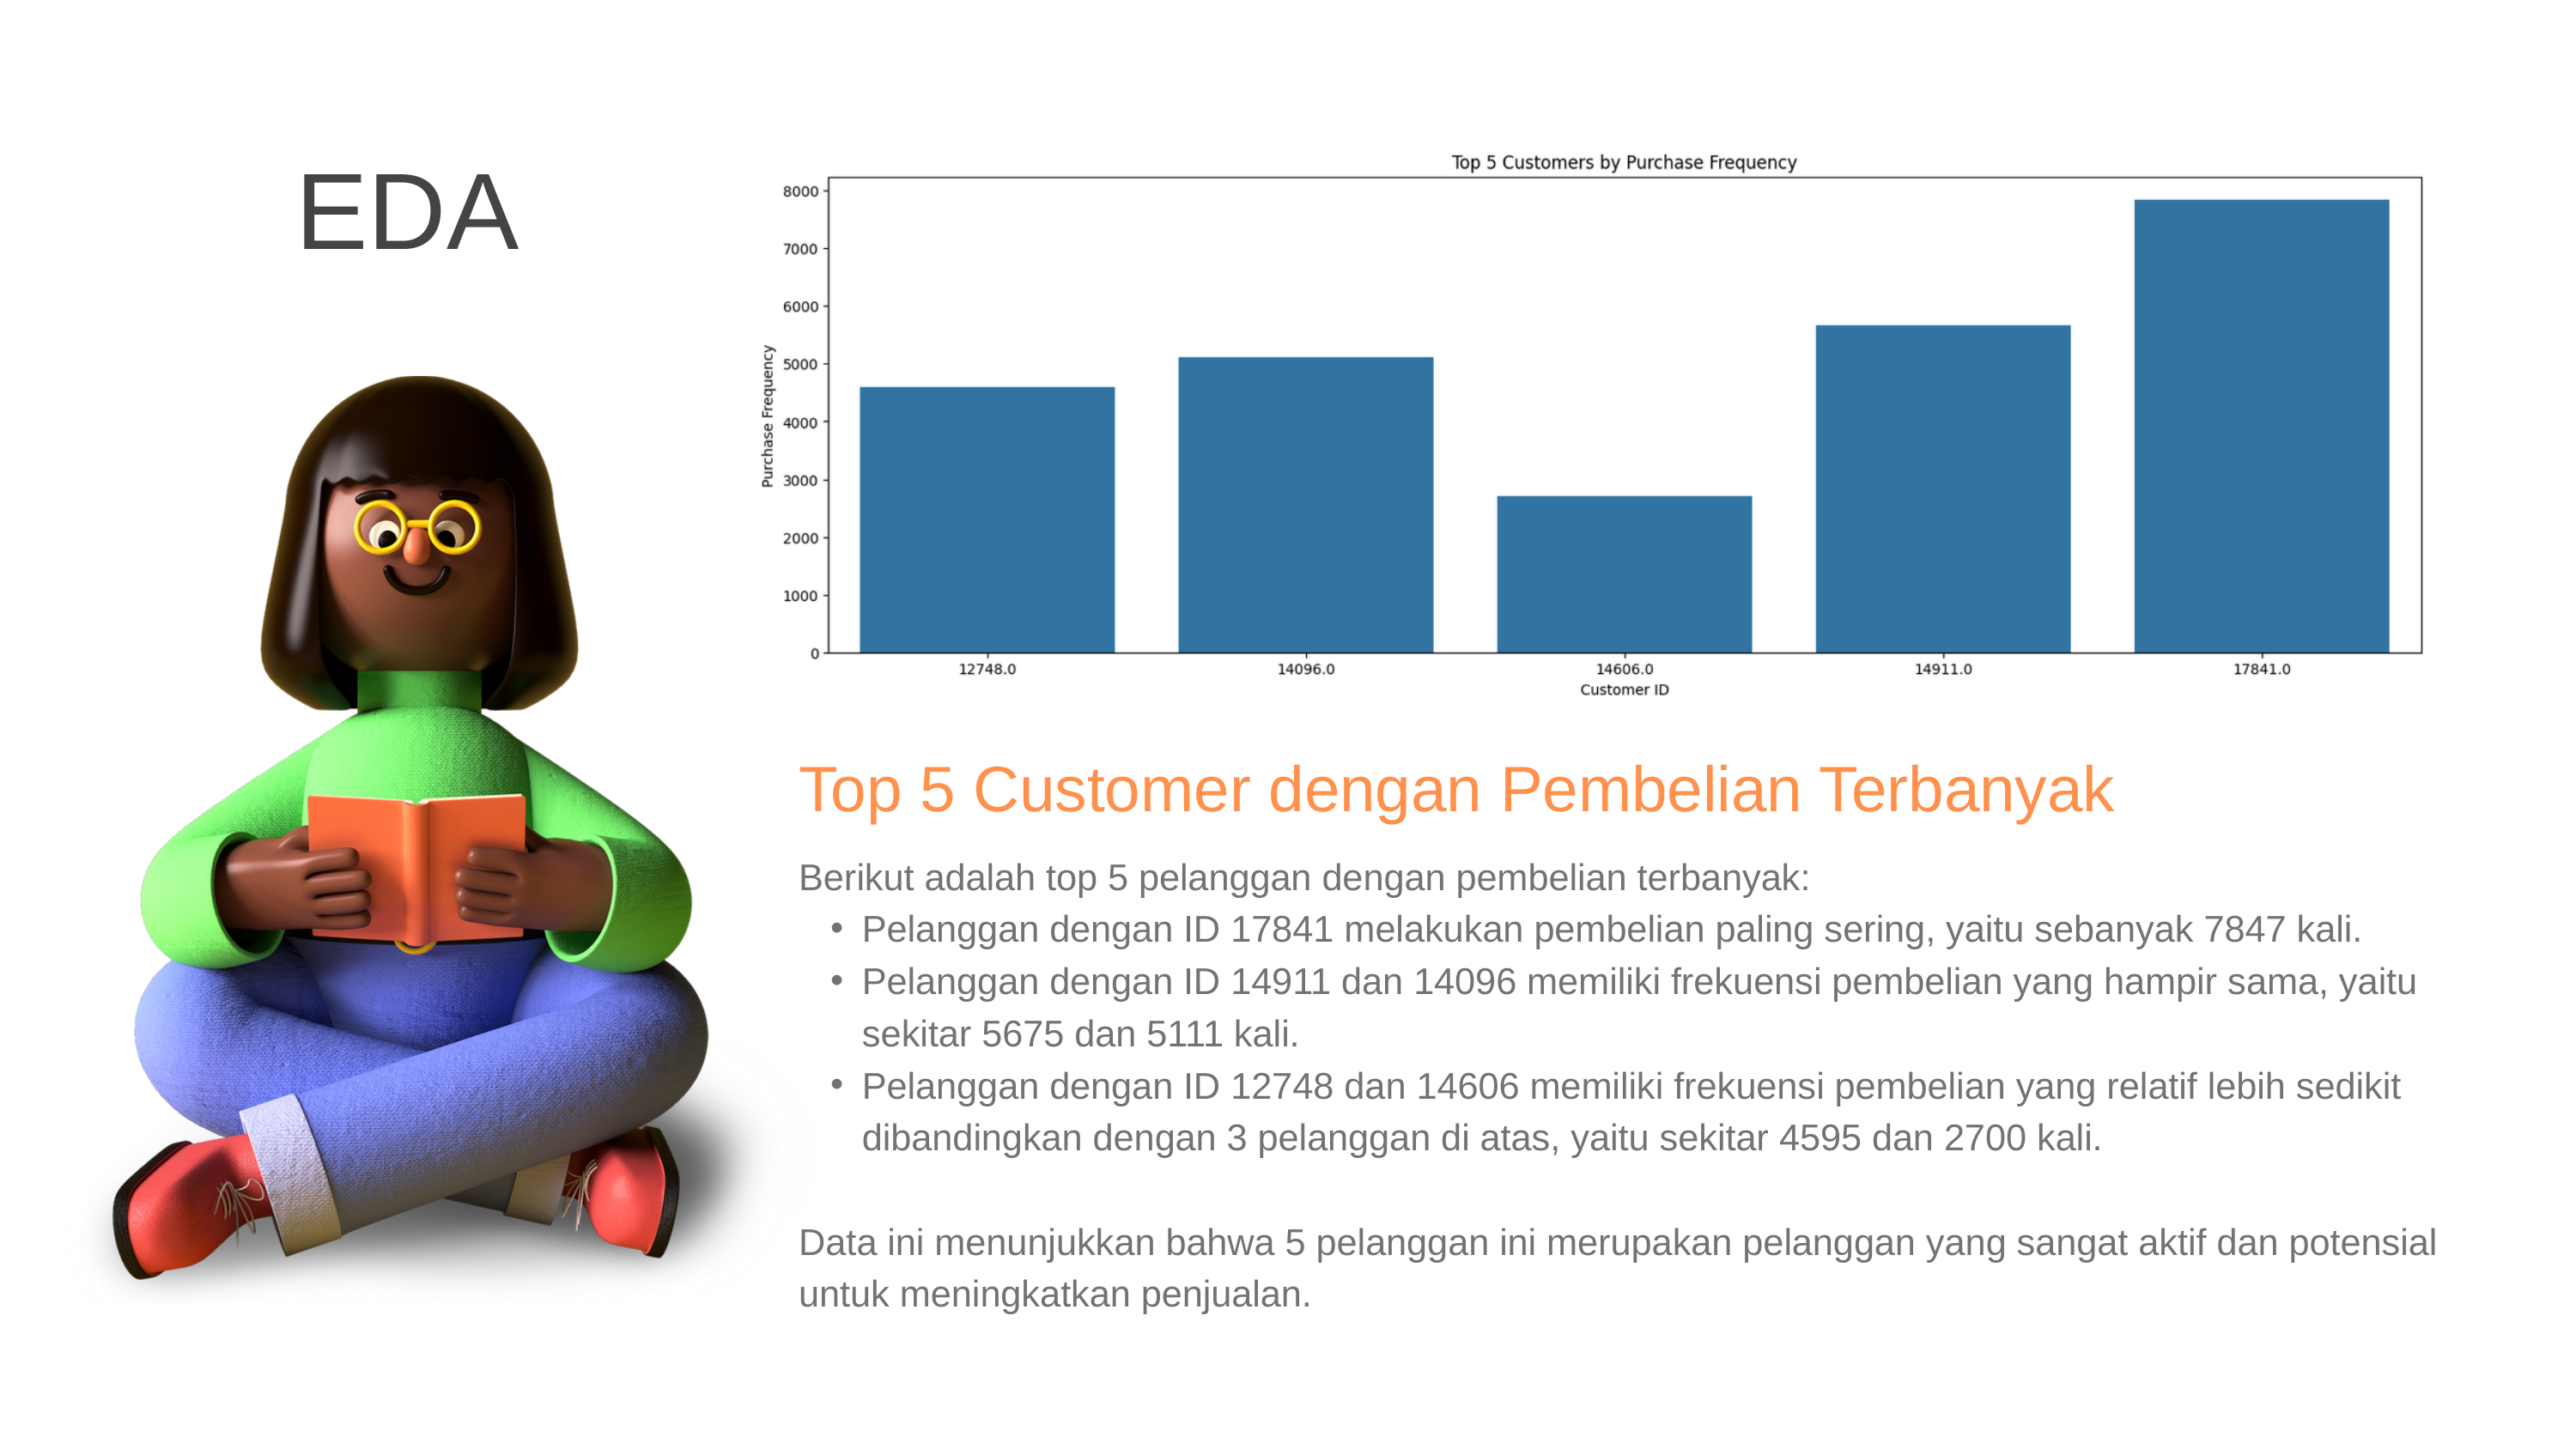

EDA

Top 5 Customer dengan Pembelian Terbanyak
Berikut adalah top 5 pelanggan dengan pembelian terbanyak:
Pelanggan dengan ID 17841 melakukan pembelian paling sering, yaitu sebanyak 7847 kali.
Pelanggan dengan ID 14911 dan 14096 memiliki frekuensi pembelian yang hampir sama, yaitu sekitar 5675 dan 5111 kali.
Pelanggan dengan ID 12748 dan 14606 memiliki frekuensi pembelian yang relatif lebih sedikit dibandingkan dengan 3 pelanggan di atas, yaitu sekitar 4595 dan 2700 kali.

Data ini menunjukkan bahwa 5 pelanggan ini merupakan pelanggan yang sangat aktif dan potensial untuk meningkatkan penjualan.